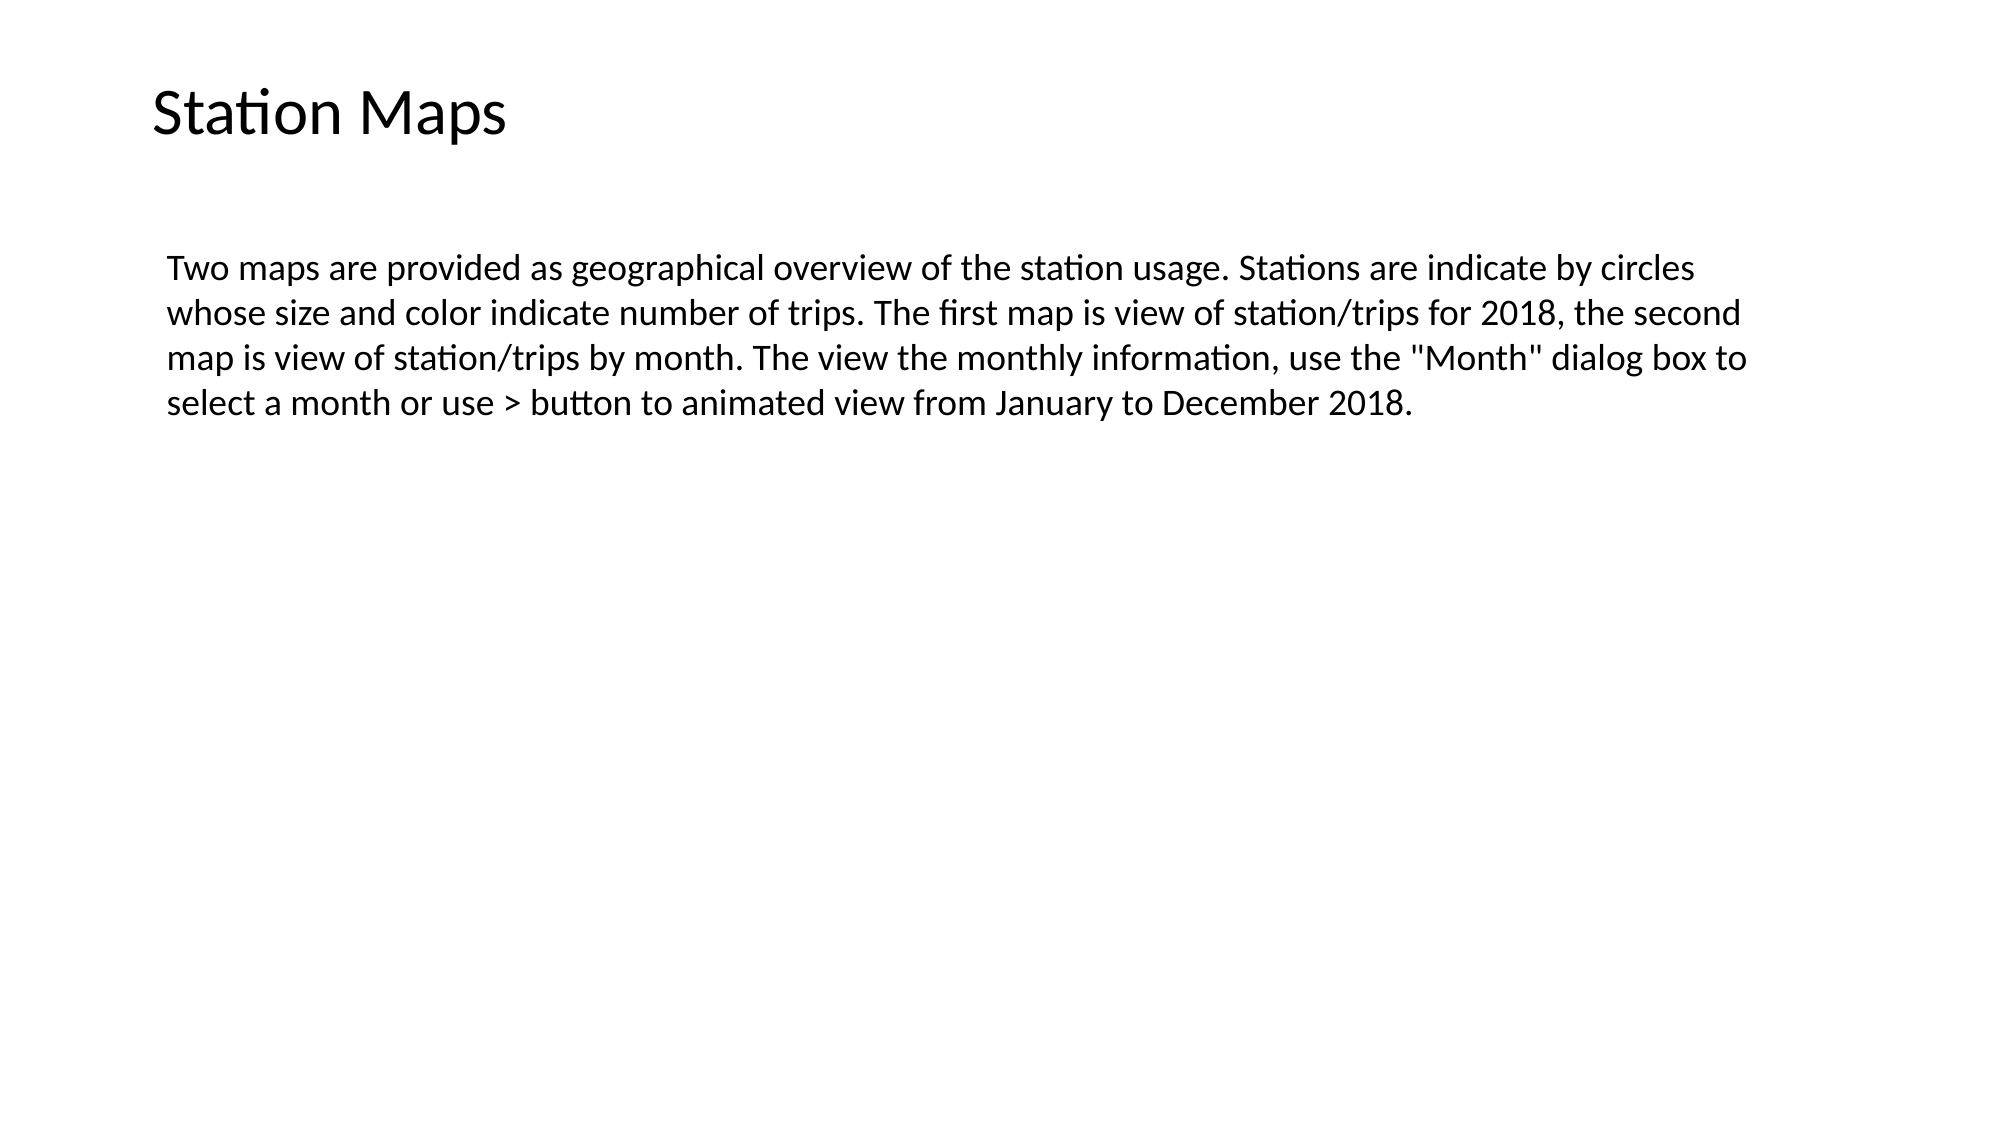

# Station Maps
Two maps are provided as geographical overview of the station usage. Stations are indicate by circles whose size and color indicate number of trips. The first map is view of station/trips for 2018, the second map is view of station/trips by month. The view the monthly information, use the "Month" dialog box to select a month or use > button to animated view from January to December 2018.